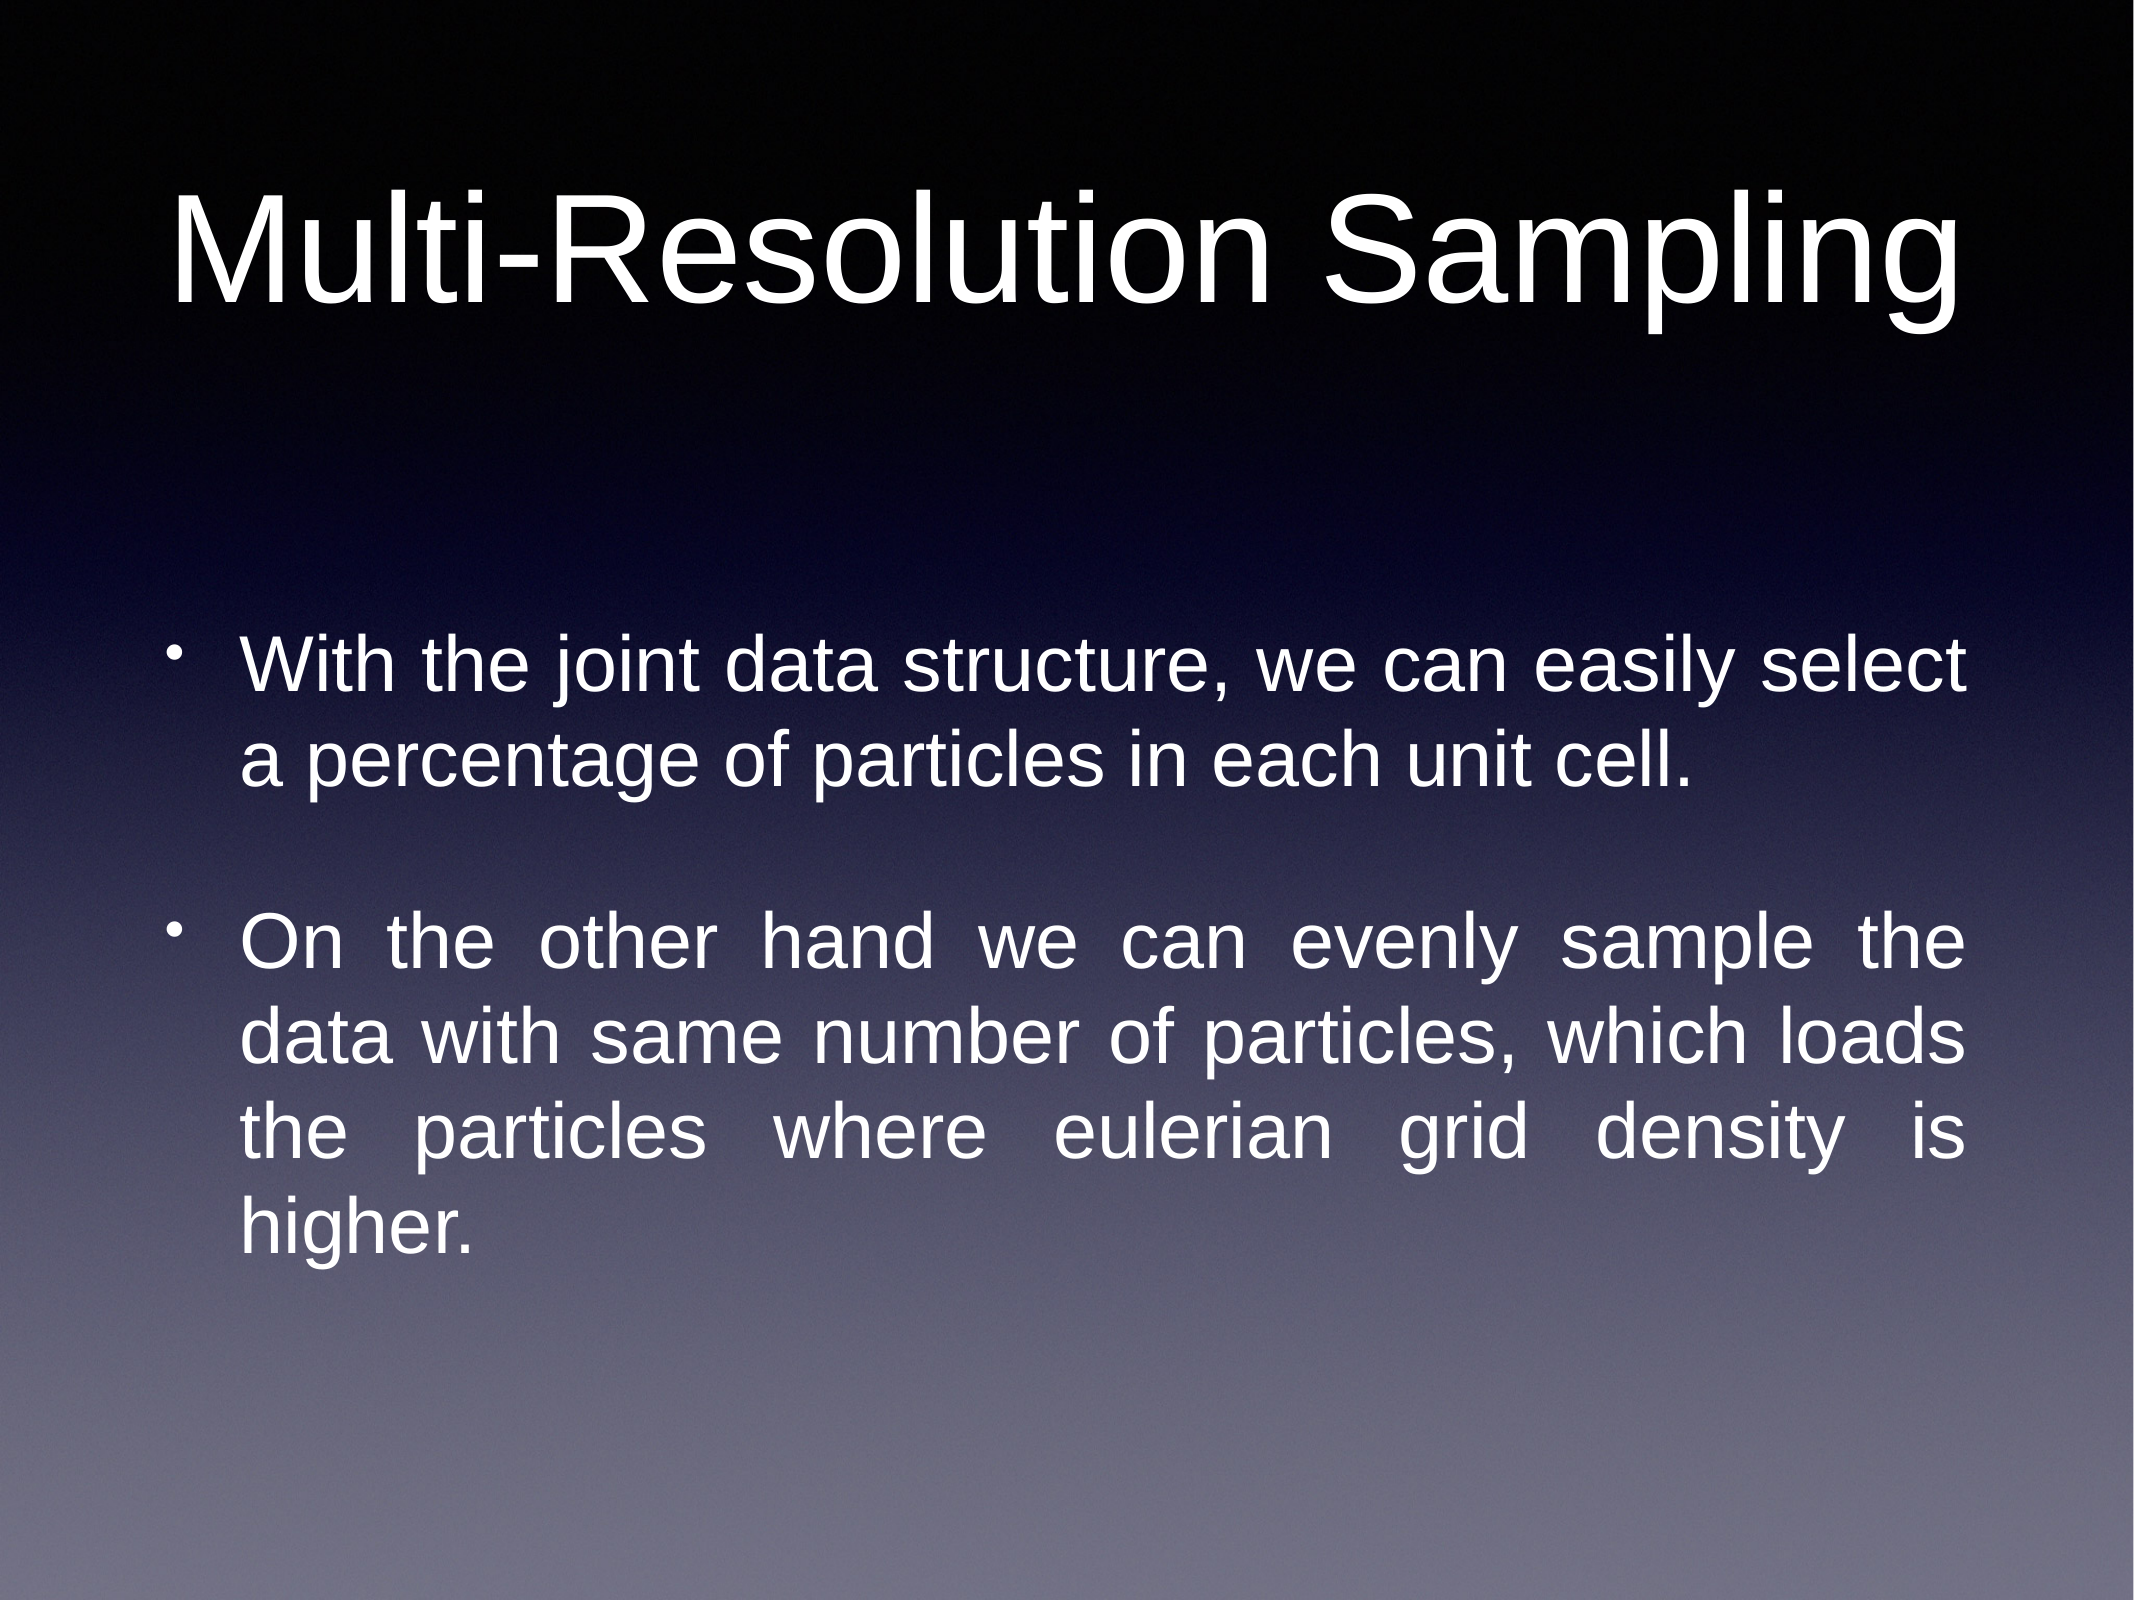

# Multi-Resolution Sampling
With the joint data structure, we can easily select a percentage of particles in each unit cell.
On the other hand we can evenly sample the data with same number of particles, which loads the particles where eulerian grid density is higher.